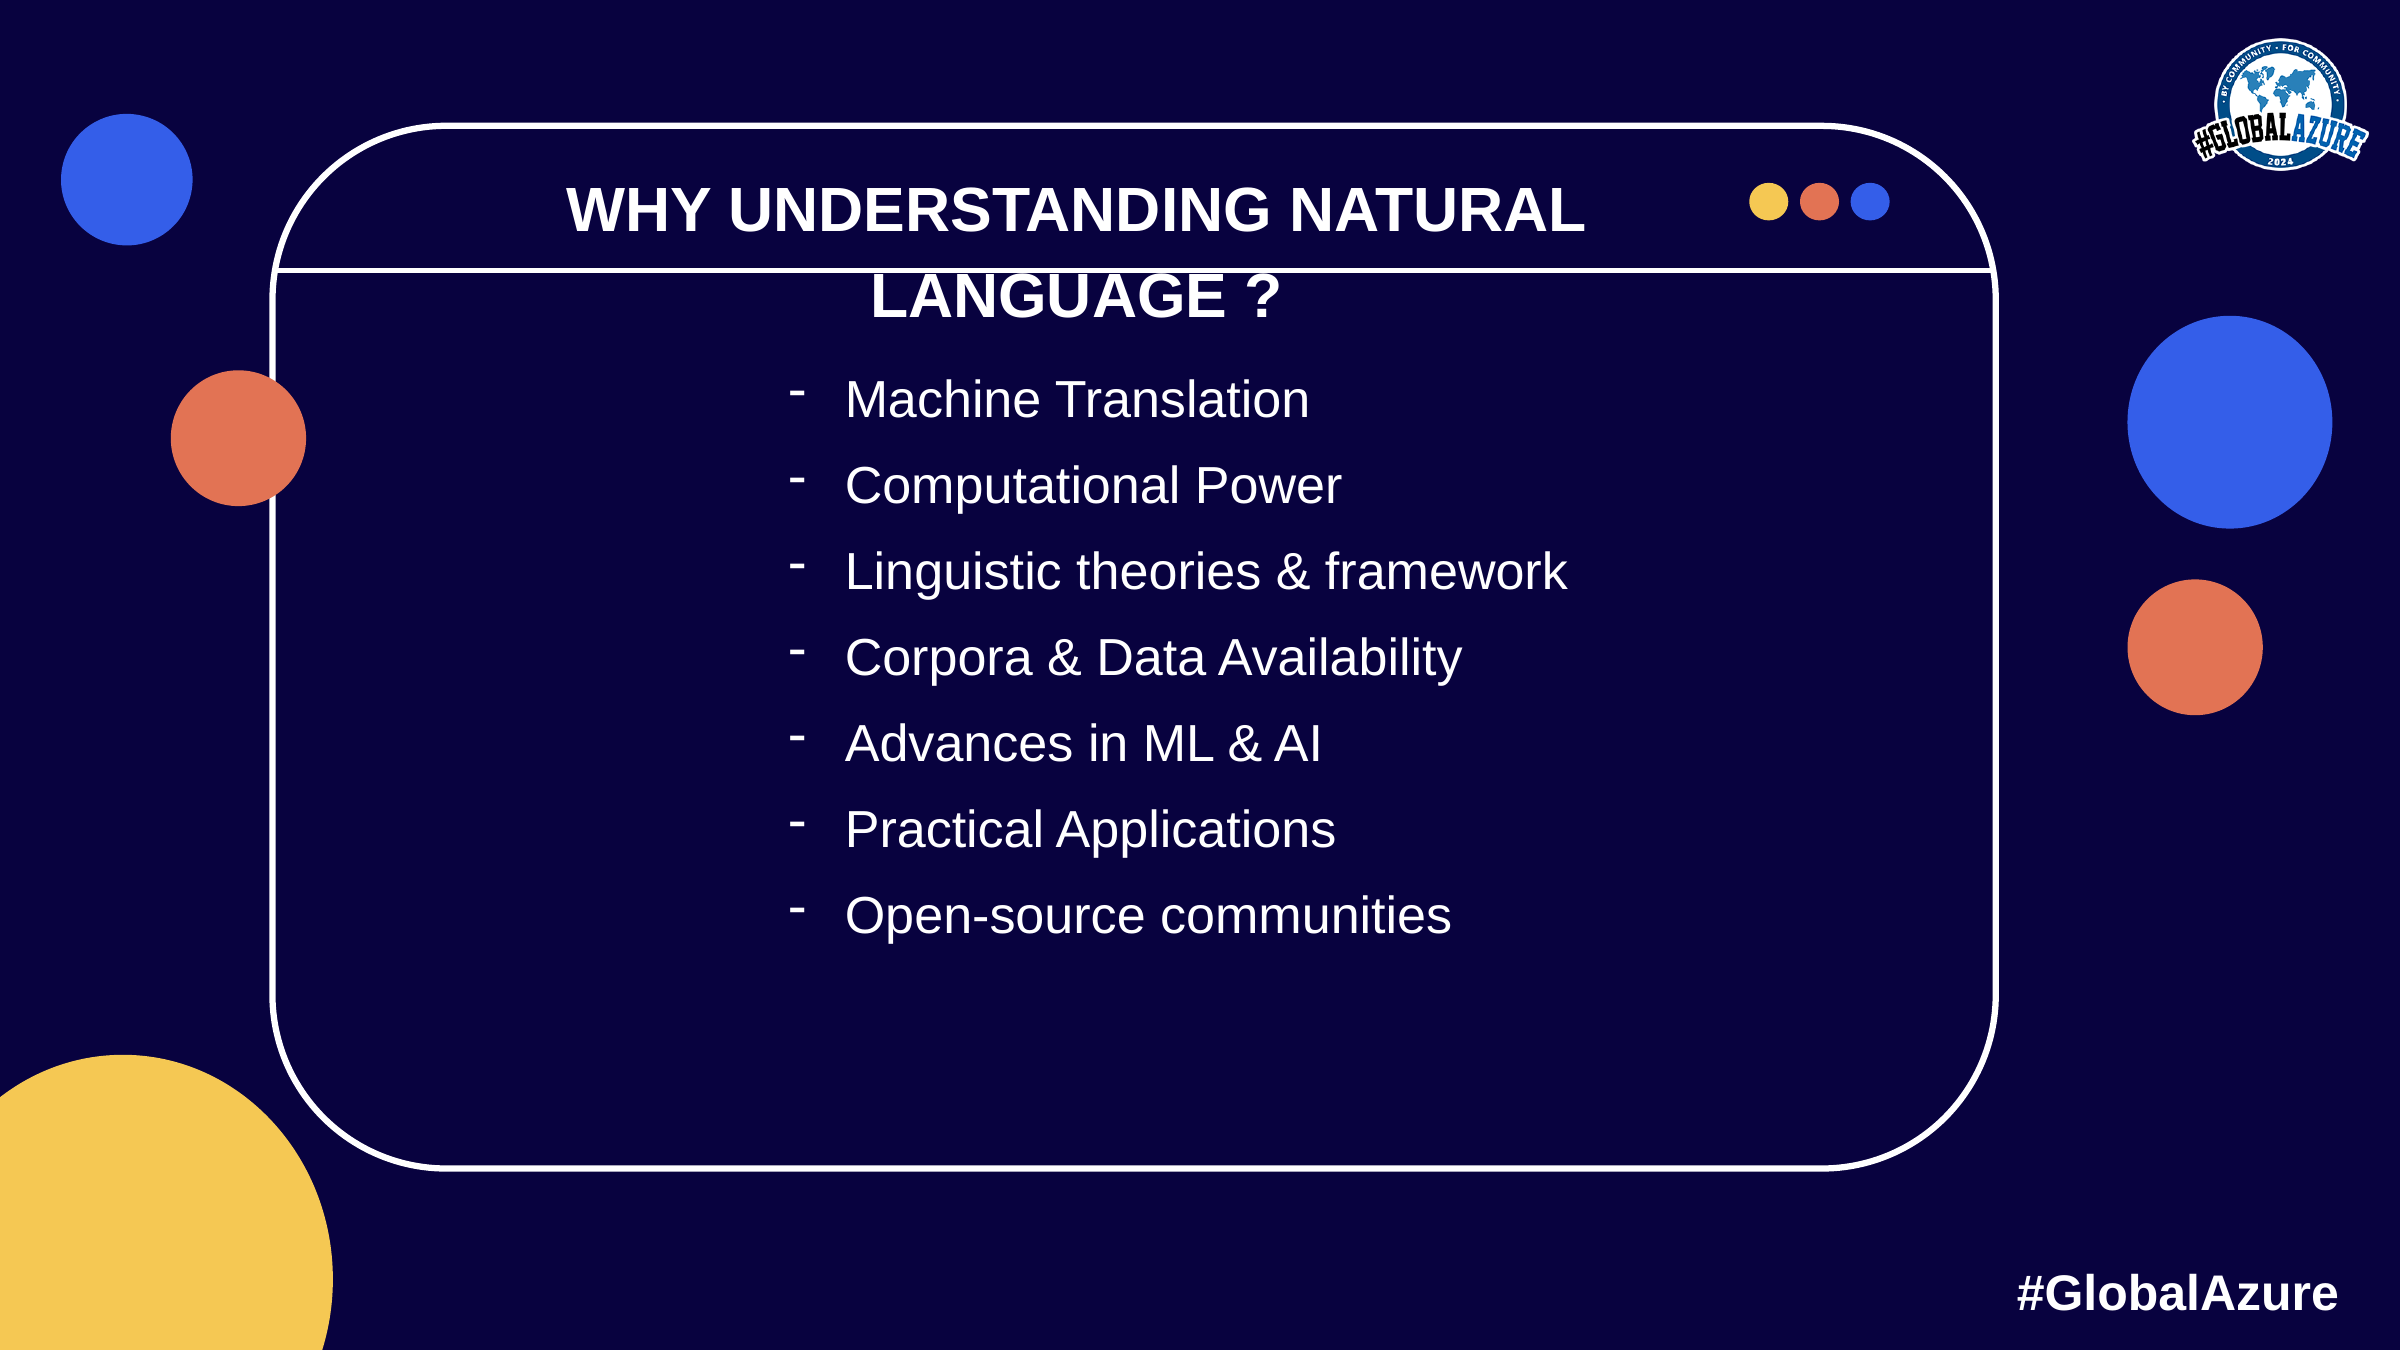

WHY UNDERSTANDING NATURAL LANGUAGE ?

Machine Translation
Computational Power
Linguistic theories & framework
Corpora & Data Availability
Advances in ML & AI
Practical Applications
Open-source communities